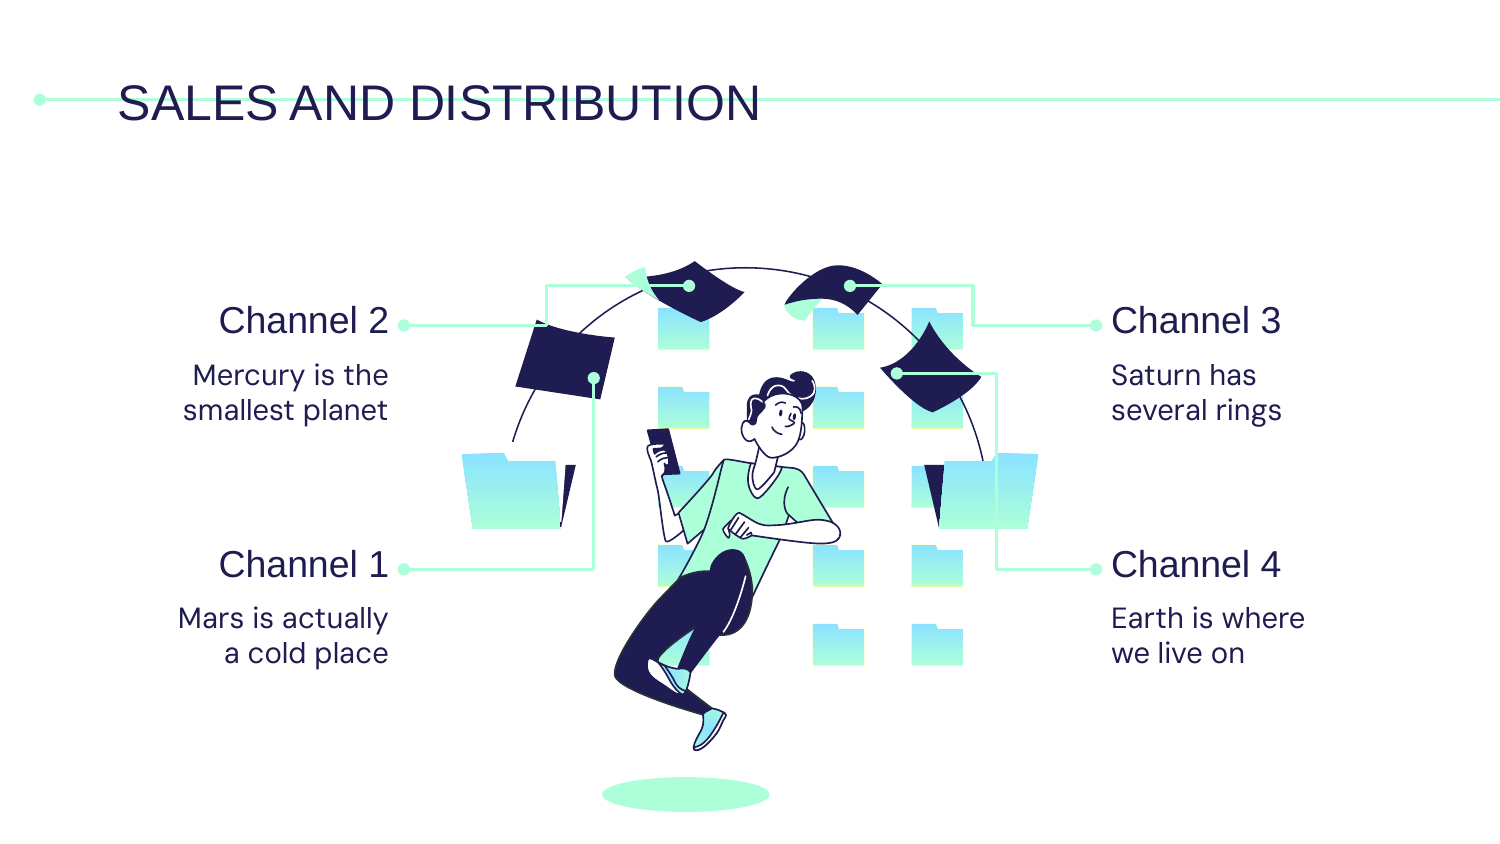

# SALES AND DISTRIBUTION

Channel 2
Channel 3
Mercury is the smallest planet
Saturn has several rings
Channel 1
Channel 4
Mars is actually a cold place
Earth is where we live on